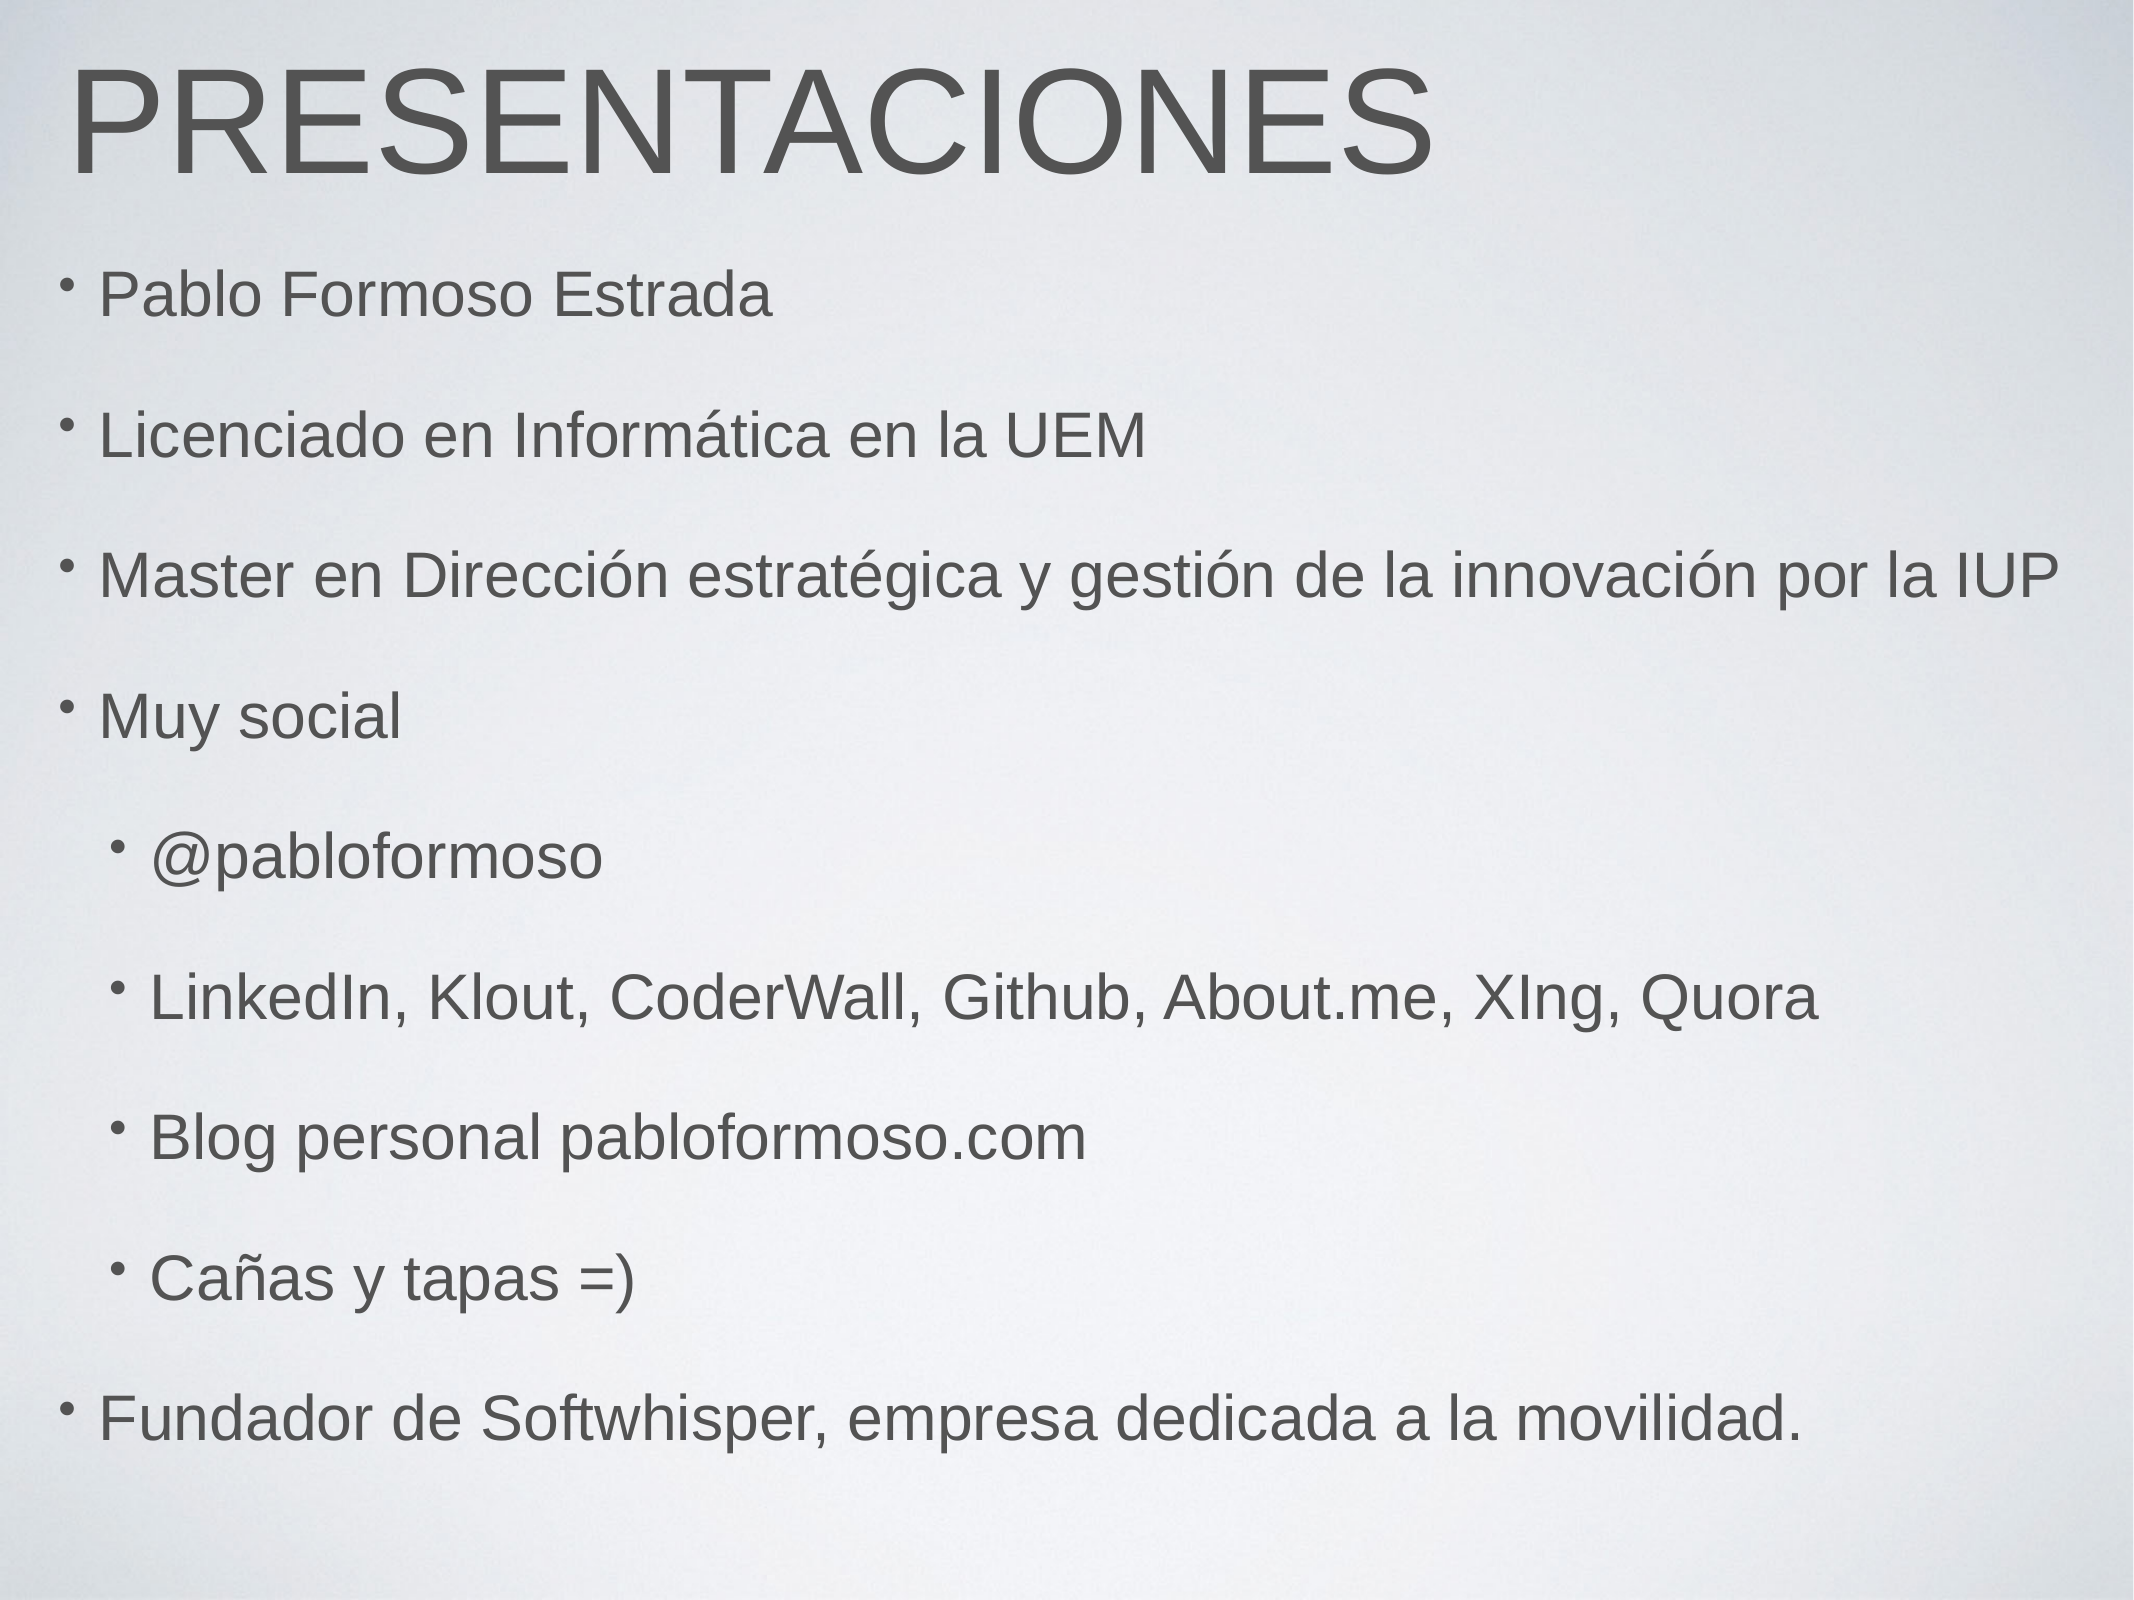

# Presentaciones
Pablo Formoso Estrada
Licenciado en Informática en la UEM
Master en Dirección estratégica y gestión de la innovación por la IUP
Muy social
@pabloformoso
LinkedIn, Klout, CoderWall, Github, About.me, XIng, Quora
Blog personal pabloformoso.com
Cañas y tapas =)
Fundador de Softwhisper, empresa dedicada a la movilidad.